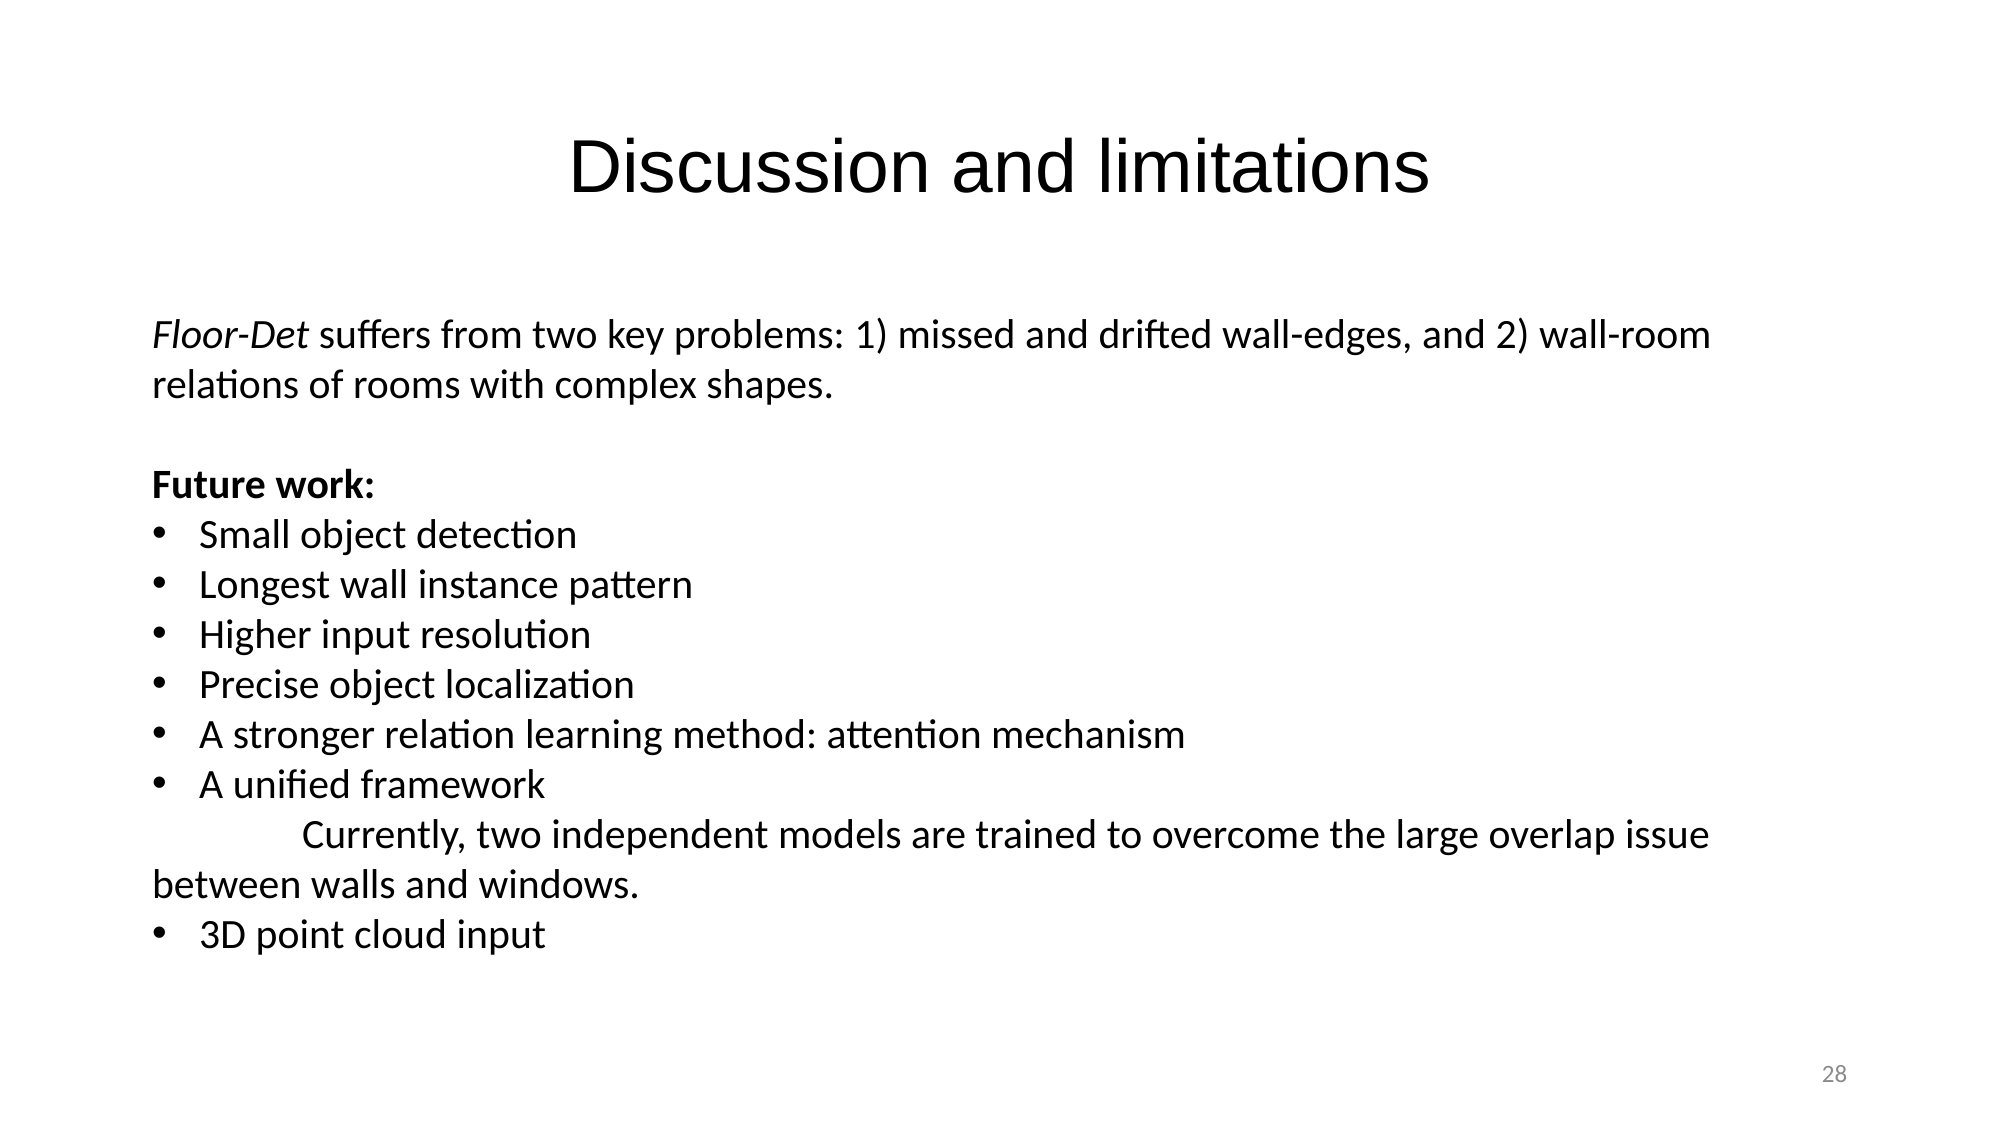

# Discussion and limitations
Floor-Det suffers from two key problems: 1) missed and drifted wall-edges, and 2) wall-room relations of rooms with complex shapes.

Future work:
Small object detection
Longest wall instance pattern
Higher input resolution
Precise object localization
A stronger relation learning method: attention mechanism
A unified framework
	Currently, two independent models are trained to overcome the large overlap issue between walls and windows.
3D point cloud input
28